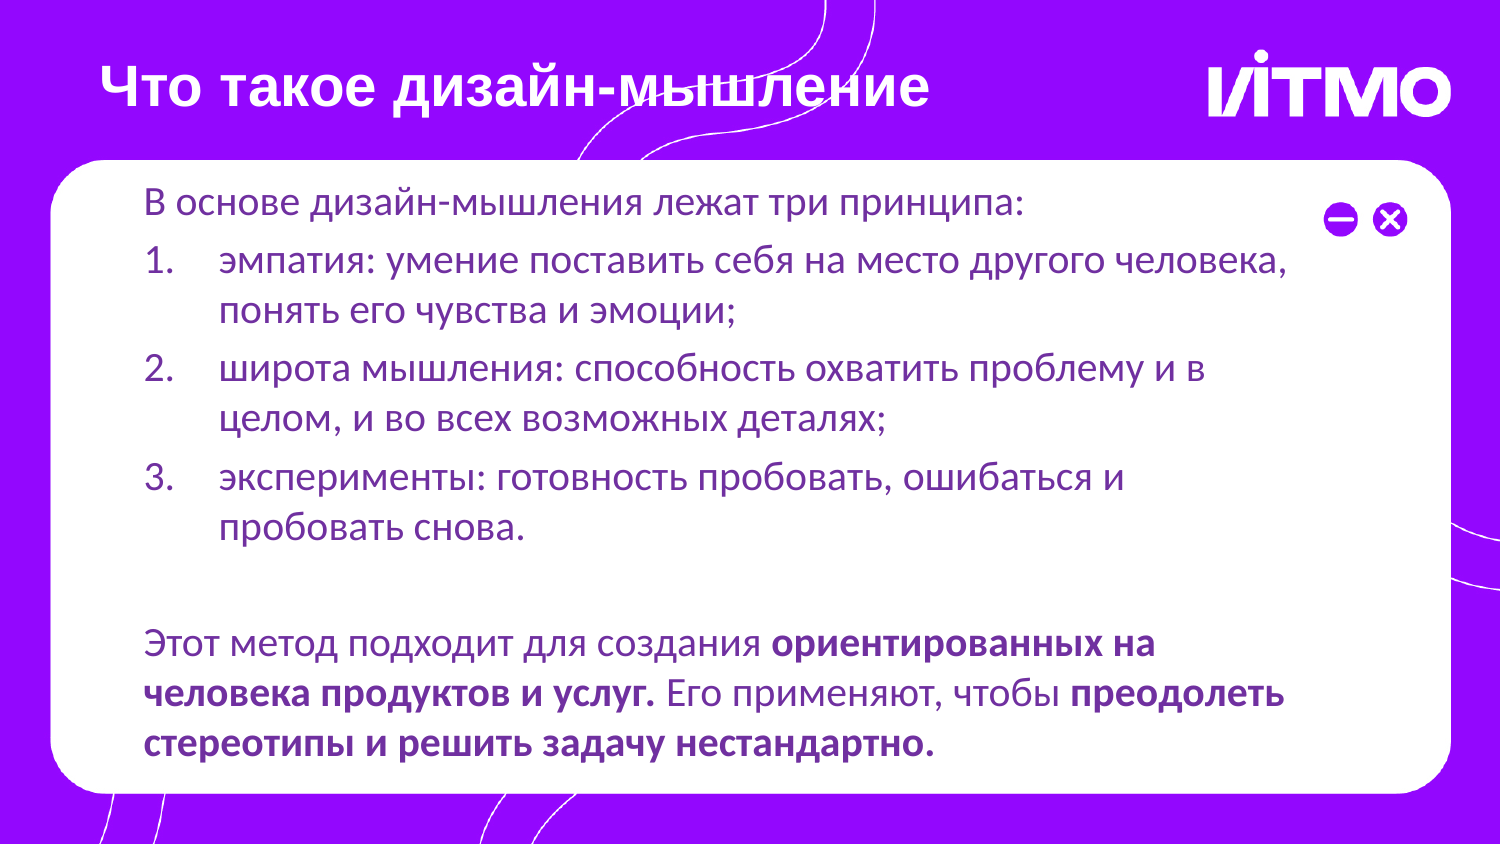

# Что такое дизайн-мышление
В основе дизайн-мышления лежат три принципа:
эмпатия: умение поставить себя на место другого человека, понять его чувства и эмоции;
широта мышления: способность охватить проблему и в целом, и во всех возможных деталях;
эксперименты: готовность пробовать, ошибаться и пробовать снова.

Этот метод подходит для создания ориентированных на человека продуктов и услуг. Его применяют, чтобы преодолеть стереотипы и решить задачу нестандартно.